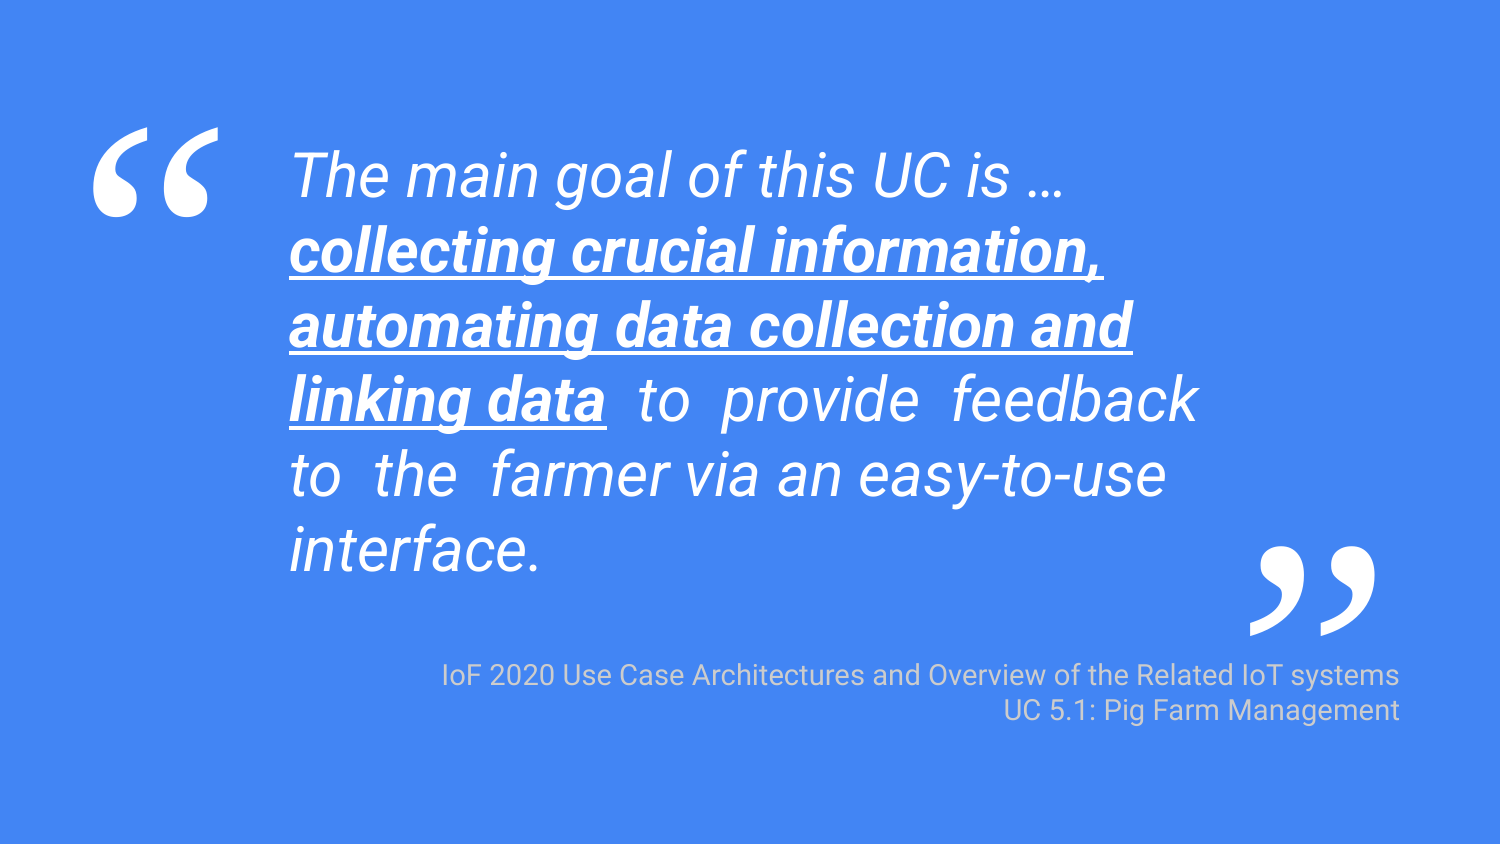

“
# The main goal of this UC is … collecting crucial information, automating data collection and linking data  to  provide  feedback  to  the  farmer via an easy-to-use interface.
”
IoF 2020 Use Case Architectures and Overview of the Related IoT systems
UC 5.1: Pig Farm Management